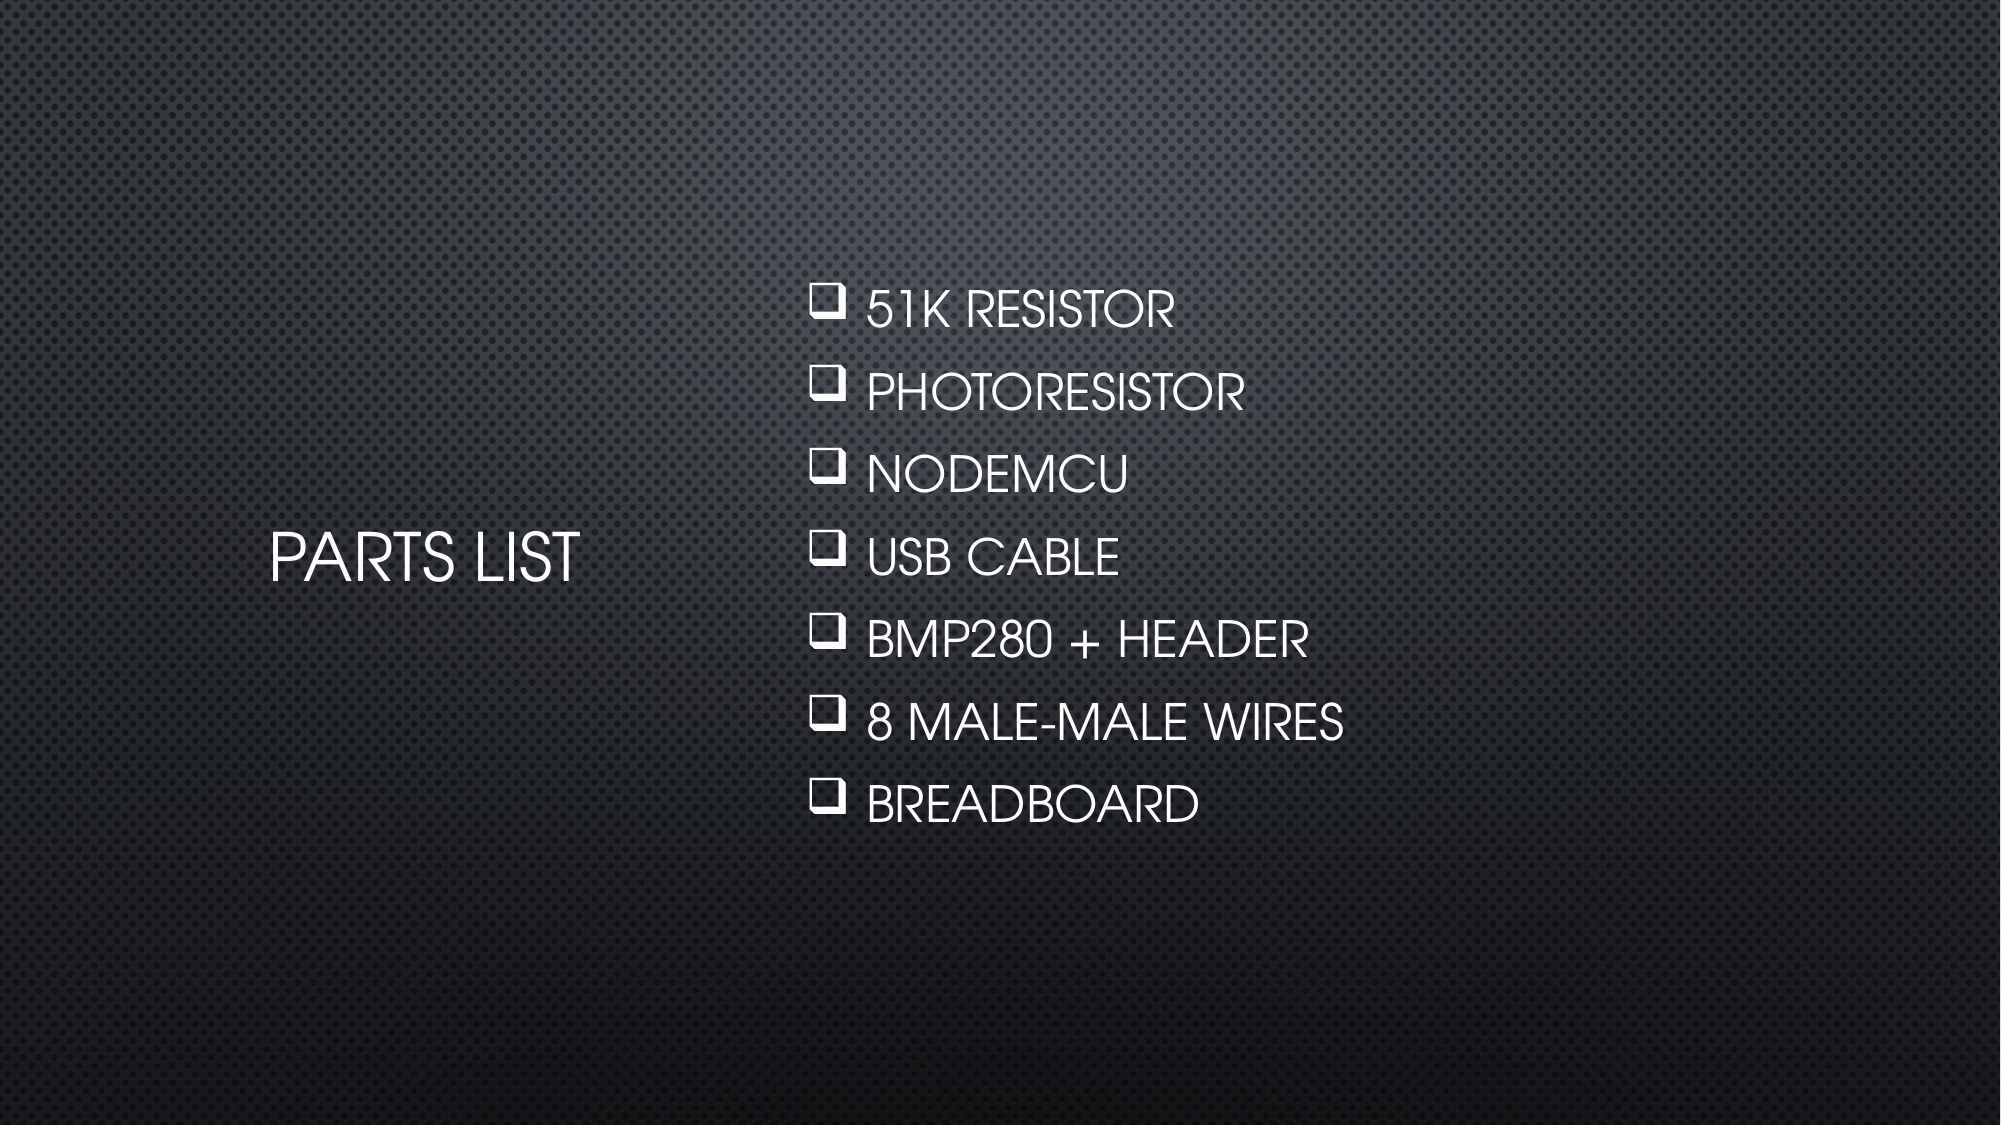

51K resistor
 Photoresistor
 NodeMCU
 USB Cable
 BMP280 + Header
 8 Male-Male Wires
 Breadboard
# Parts List